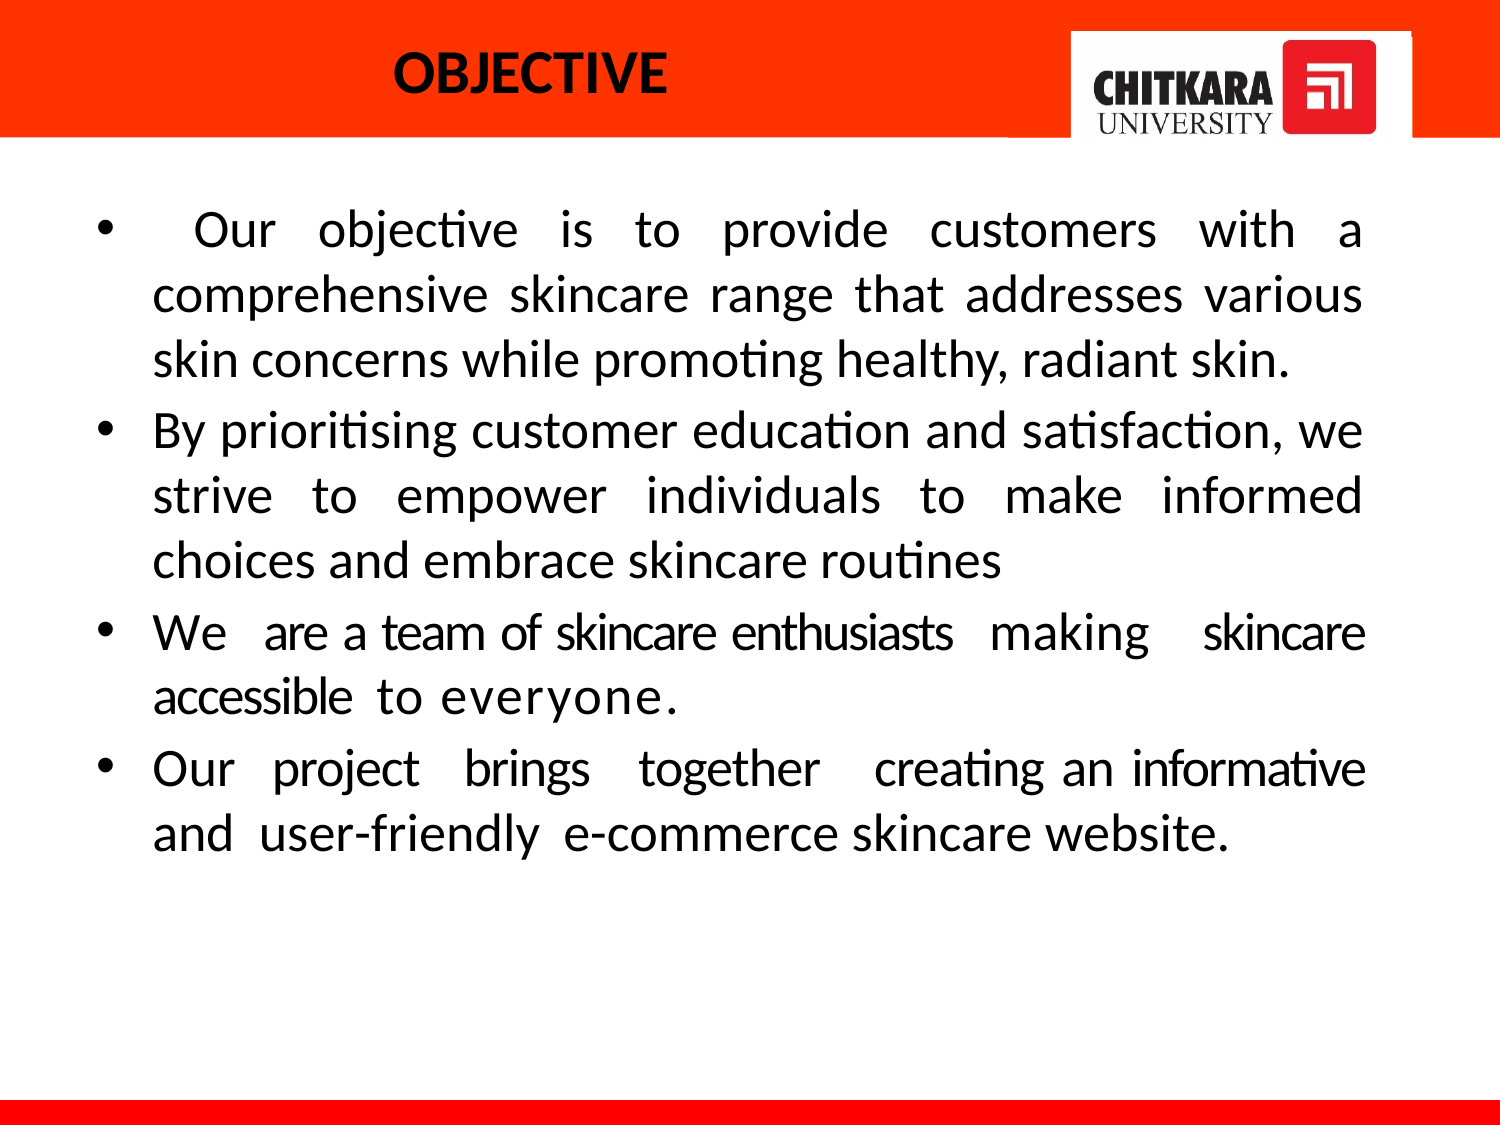

# OBJECTIVE
 Our objective is to provide customers with a comprehensive skincare range that addresses various skin concerns while promoting healthy, radiant skin.
By prioritising customer education and satisfaction, we strive to empower individuals to make informed choices and embrace skincare routines
We  are a team of skincare enthusiasts  making   skincare accessible  to everyone.
Our  project    brings     together   creating an informative and  user-friendly  e-commerce skincare website.